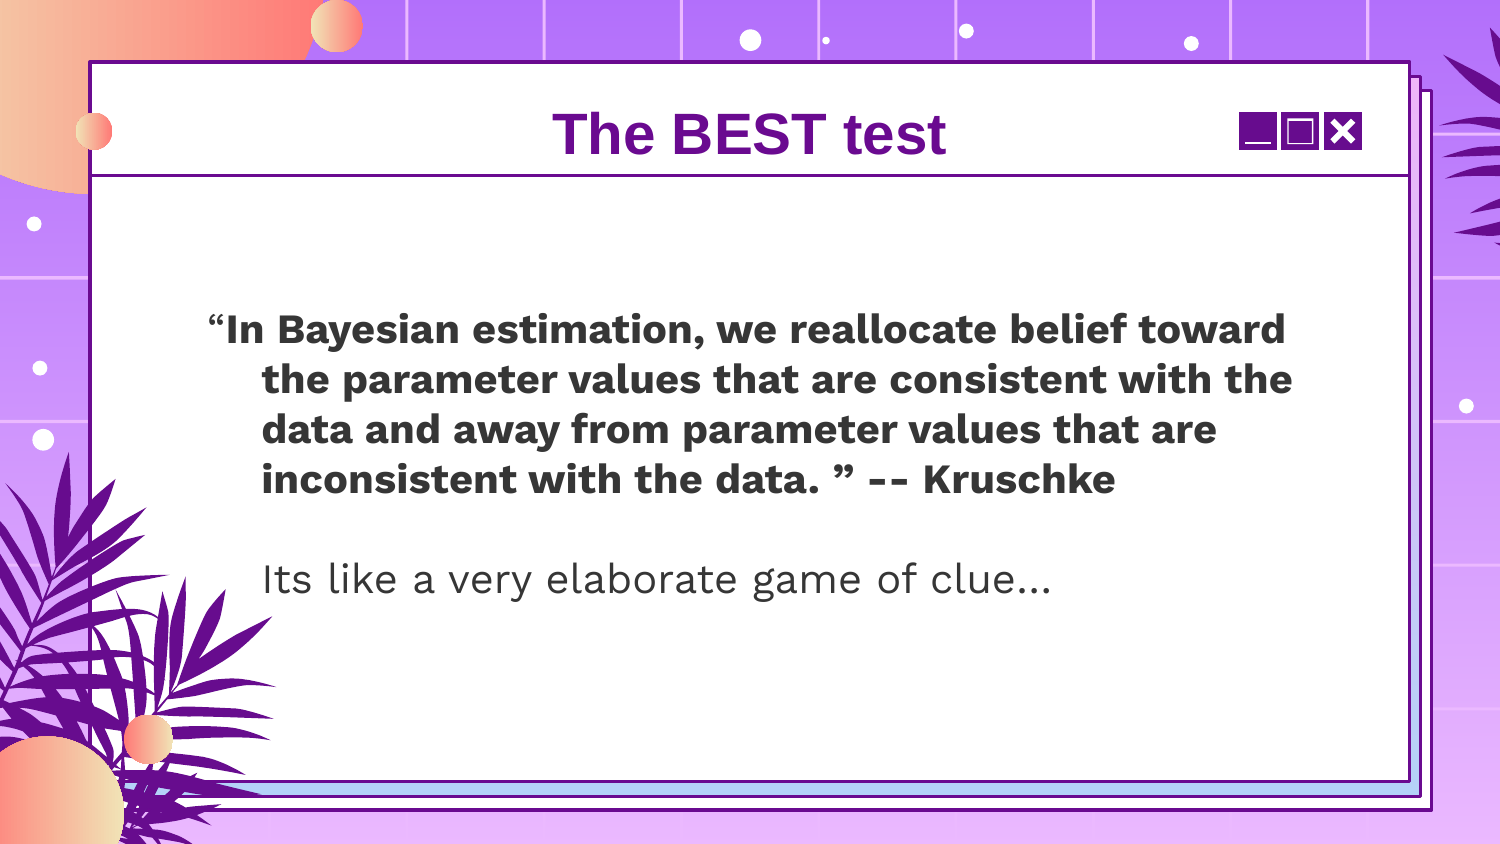

# The BEST test
“In Bayesian estimation, we reallocate belief toward the parameter values that are consistent with the data and away from parameter values that are inconsistent with the data. ” -- Kruschke

	Its like a very elaborate game of clue…